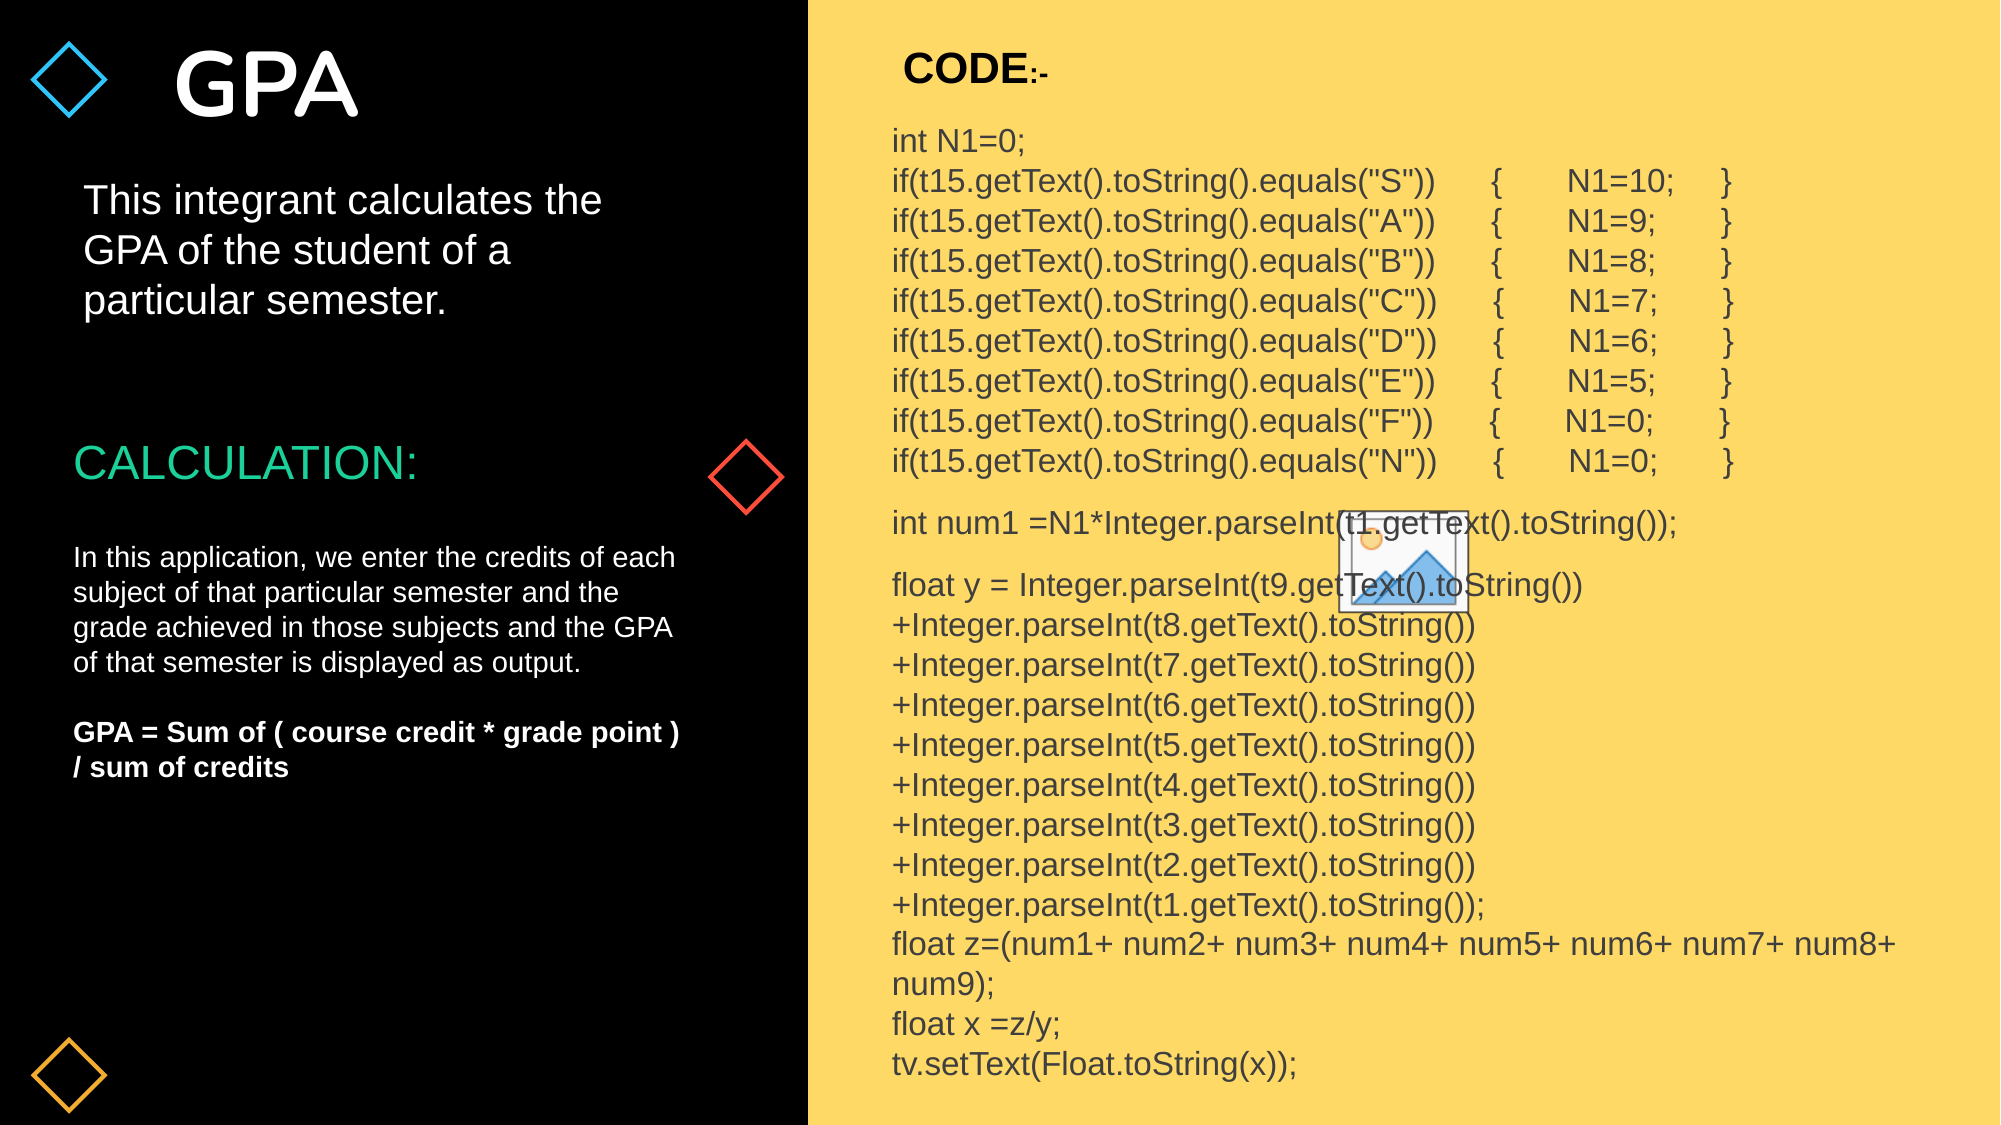

CODE:-
    GPA

int N1=0;
if(t15.getText().toString().equals("S"))      {       N1=10;     }
if(t15.getText().toString().equals("A"))      {       N1=9;       }
if(t15.getText().toString().equals("B"))      {       N1=8;       }
if(t15.getText().toString().equals("C"))      {       N1=7;       }
if(t15.getText().toString().equals("D"))      {       N1=6;       }
if(t15.getText().toString().equals("E"))      {       N1=5;       }
if(t15.getText().toString().equals("F"))      {       N1=0;       }
if(t15.getText().toString().equals("N"))      {       N1=0;       }
int num1 =N1*Integer.parseInt(t1.getText().toString());
float y = Integer.parseInt(t9.getText().toString()) +Integer.parseInt(t8.getText().toString()) +Integer.parseInt(t7.getText().toString()) +Integer.parseInt(t6.getText().toString()) +Integer.parseInt(t5.getText().toString()) +Integer.parseInt(t4.getText().toString()) +Integer.parseInt(t3.getText().toString()) +Integer.parseInt(t2.getText().toString()) +Integer.parseInt(t1.getText().toString());
float z=(num1+ num2+ num3+ num4+ num5+ num6+ num7+ num8+ num9);
float x =z/y;
tv.setText(Float.toString(x));

This integrant calculates the GPA of the student of a particular semester.
This integrant contains the information about the faculties branch i.e. whether a particular faculty is from SCSE or SASL or SEEE.
CALCULATION:

In this application, we enter the credits of each subject of that particular semester and the grade achieved in those subjects and the GPA of that semester is displayed as output.

GPA = Sum of ( course credit * grade point ) / sum of credits